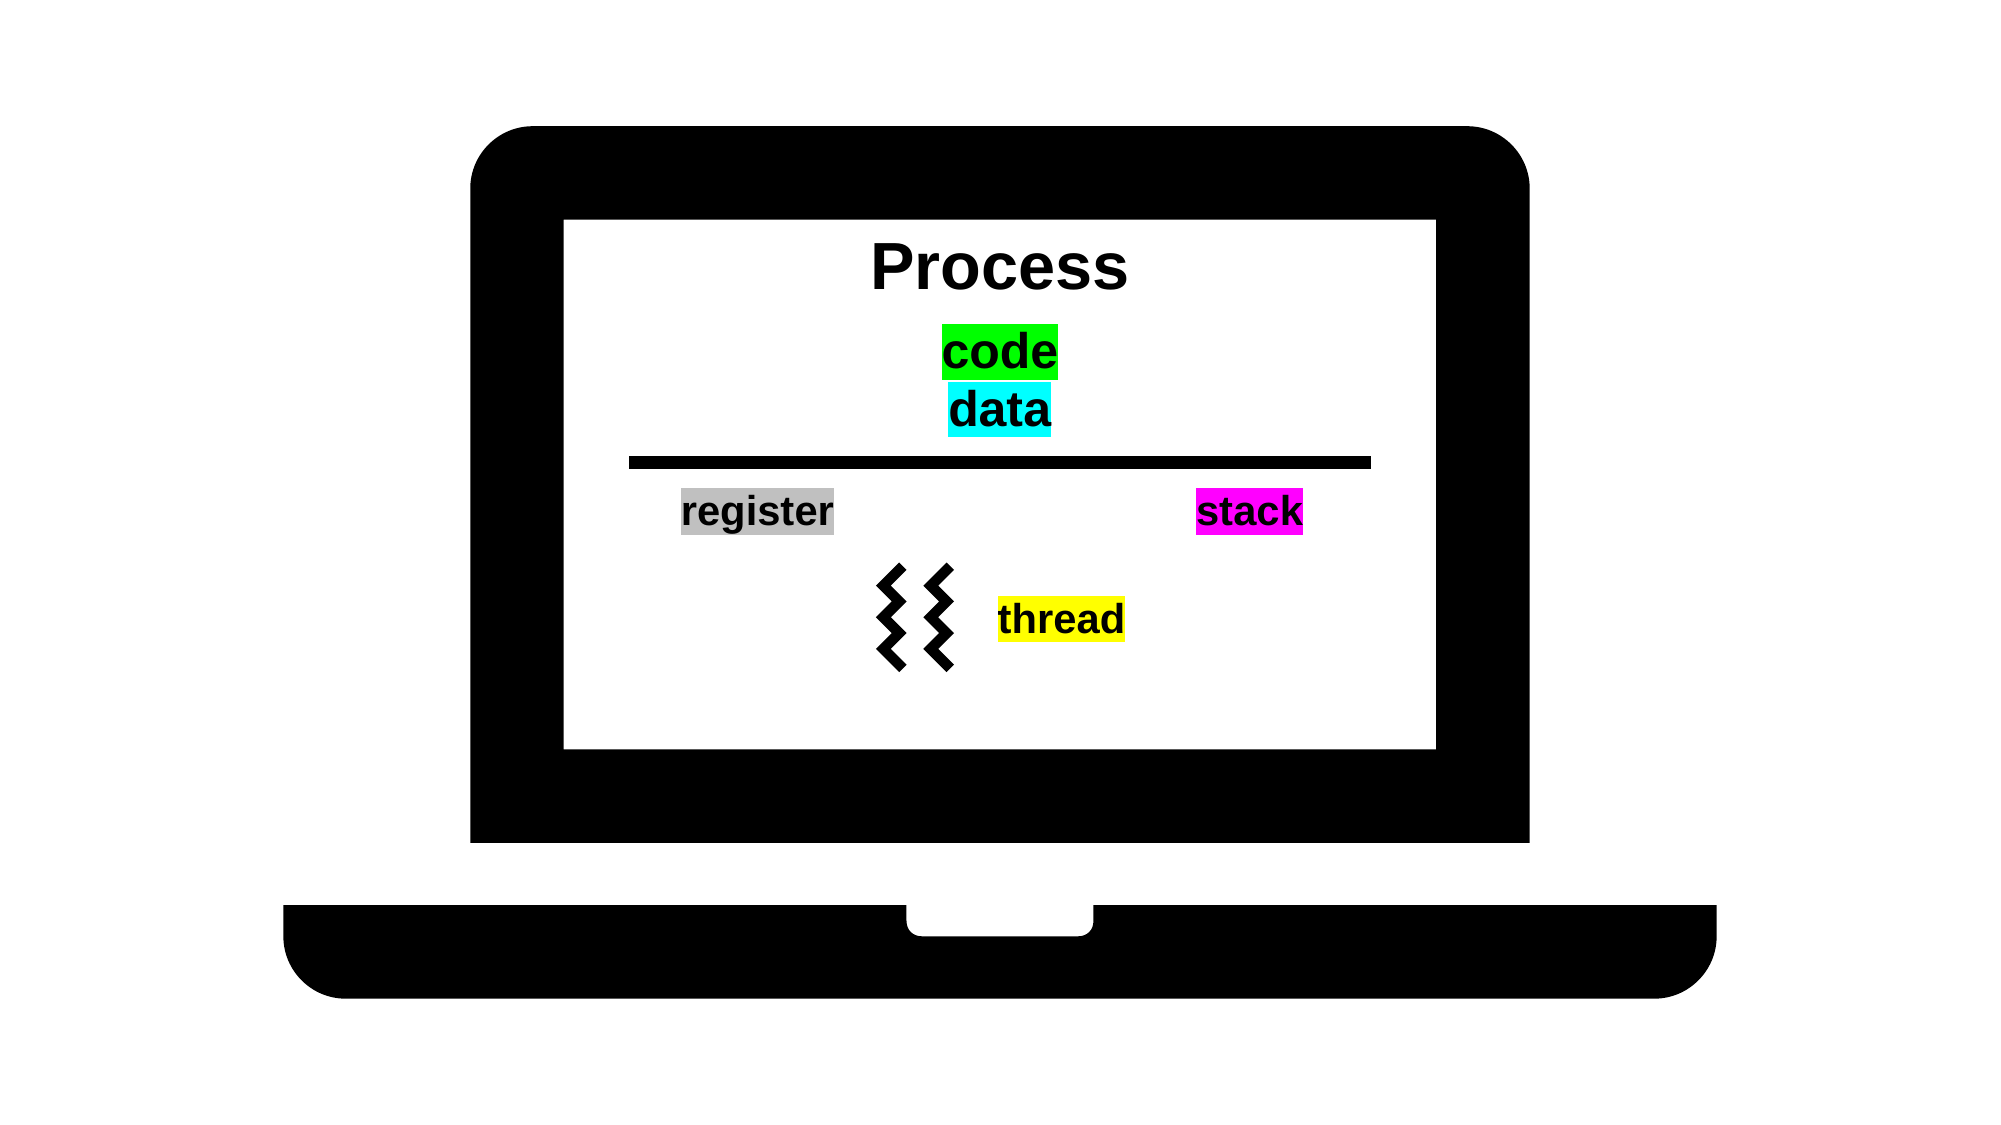

| Register: Ini adalah lokasi penyimpanan kecil di dalam CPU yang digunakan untuk menyimpan instruksi, data, atau alamat yang cepat diakses oleh CPU. |
| --- |
| Stack: Ini adalah struktur data yang beroperasi dengan prinsip LIFO (Last In, First Out), di mana elemen terakhir yang ditambahkan akan menjadi elemen pertama yang diambil. |
| Thread: Ini adalah unit dasar dari CPU yang dapat dijadwalkan oleh sistem operasi. Thread adalah bagian dari proses yang dapat dieksekusi secara independen dari bagian lainnya. |

| Proses: Ini adalah program yang sedang dijalankan, termasuk kode eksekusi, data yang digunakan, dan informasi lain yang diperlukan selama berjalannya program. |
| --- |
| Kode: Ini adalah instruksi yang ditulis dalam bahasa pemrograman yang memberitahu komputer apa yang harus dilakukan. |
| Data: Ini adalah informasi yang diproses oleh komputer. Data bisa berupa teks, angka, gambar, atau jenis informasi lainnya. |
Process
code
data
register
stack

thread